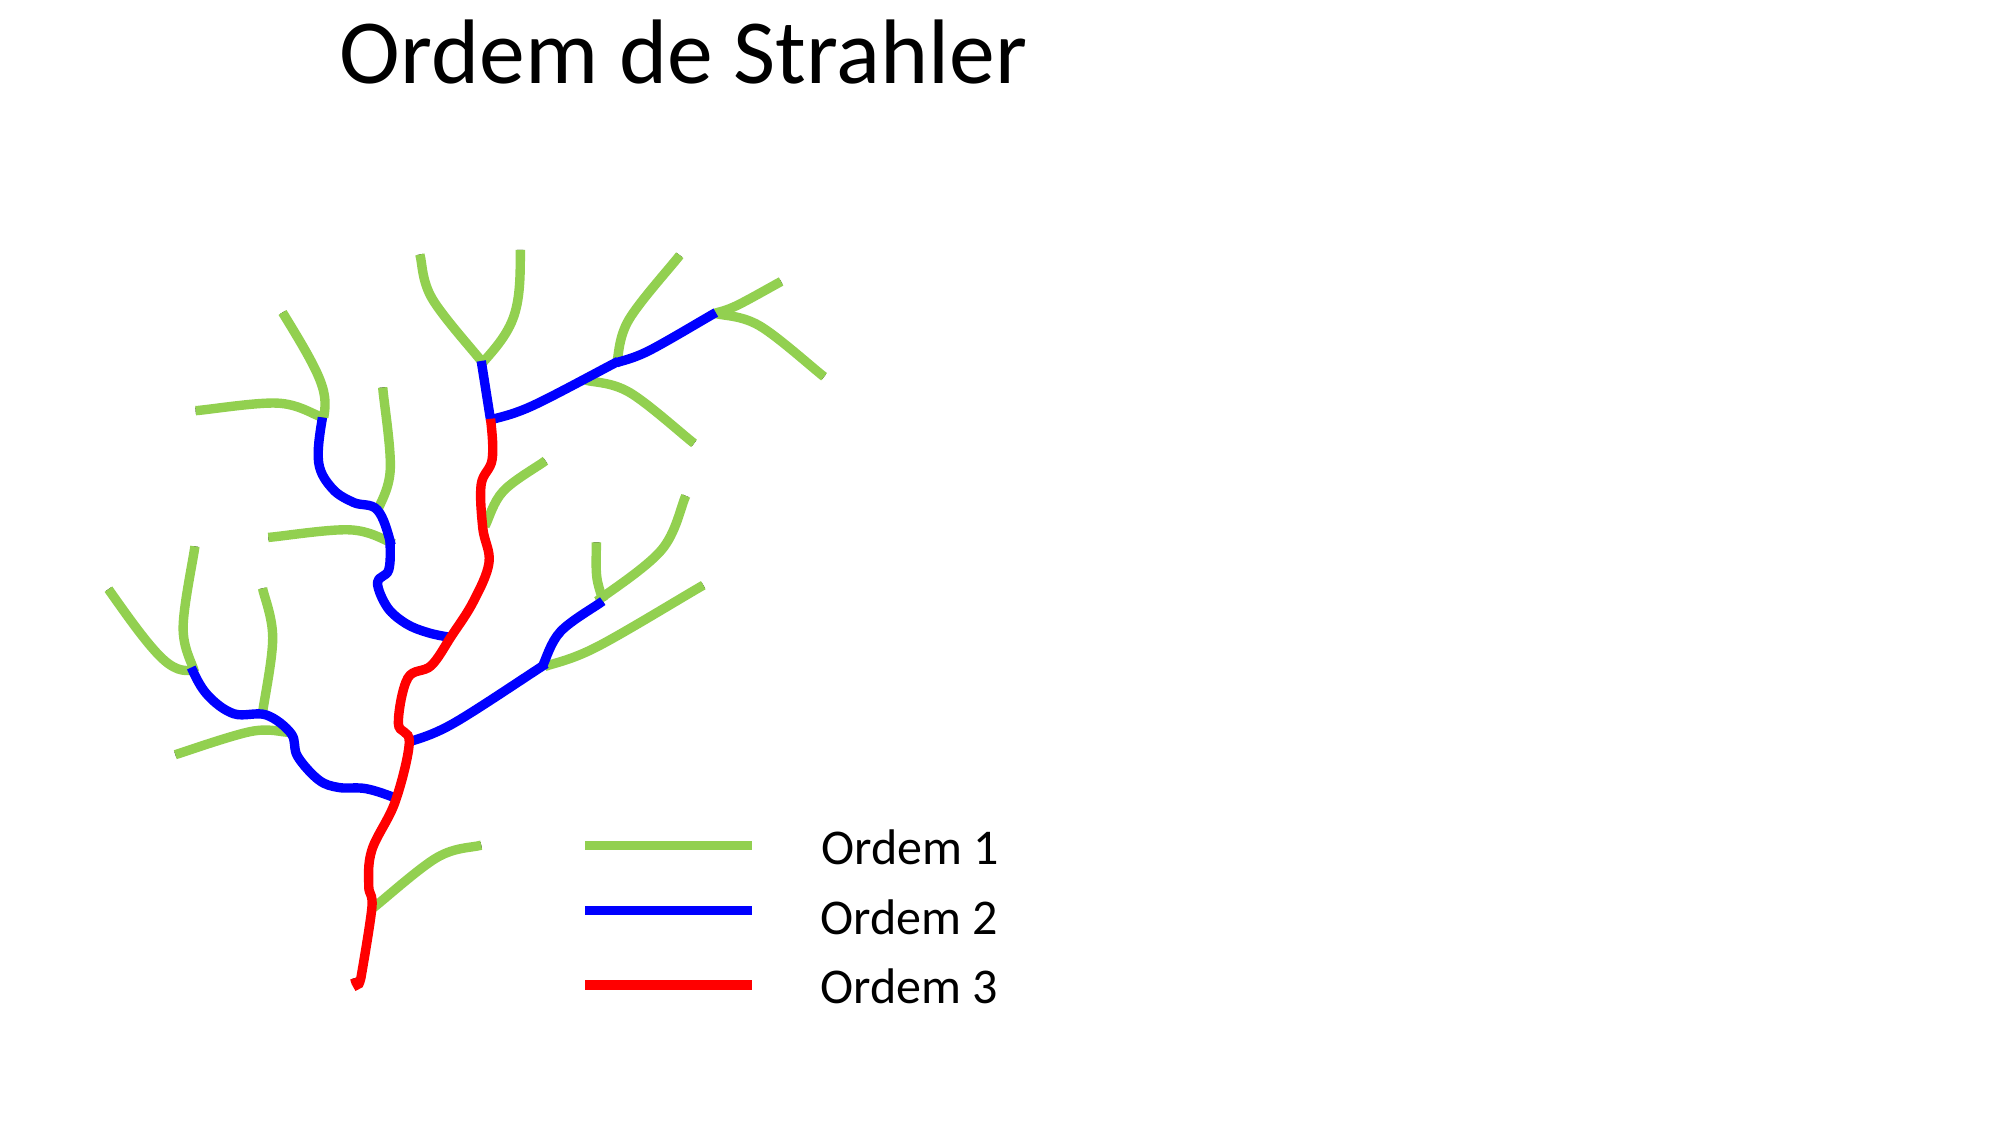

# Ordem de Strahler

Ordem 1
Ordem 2
Ordem 3